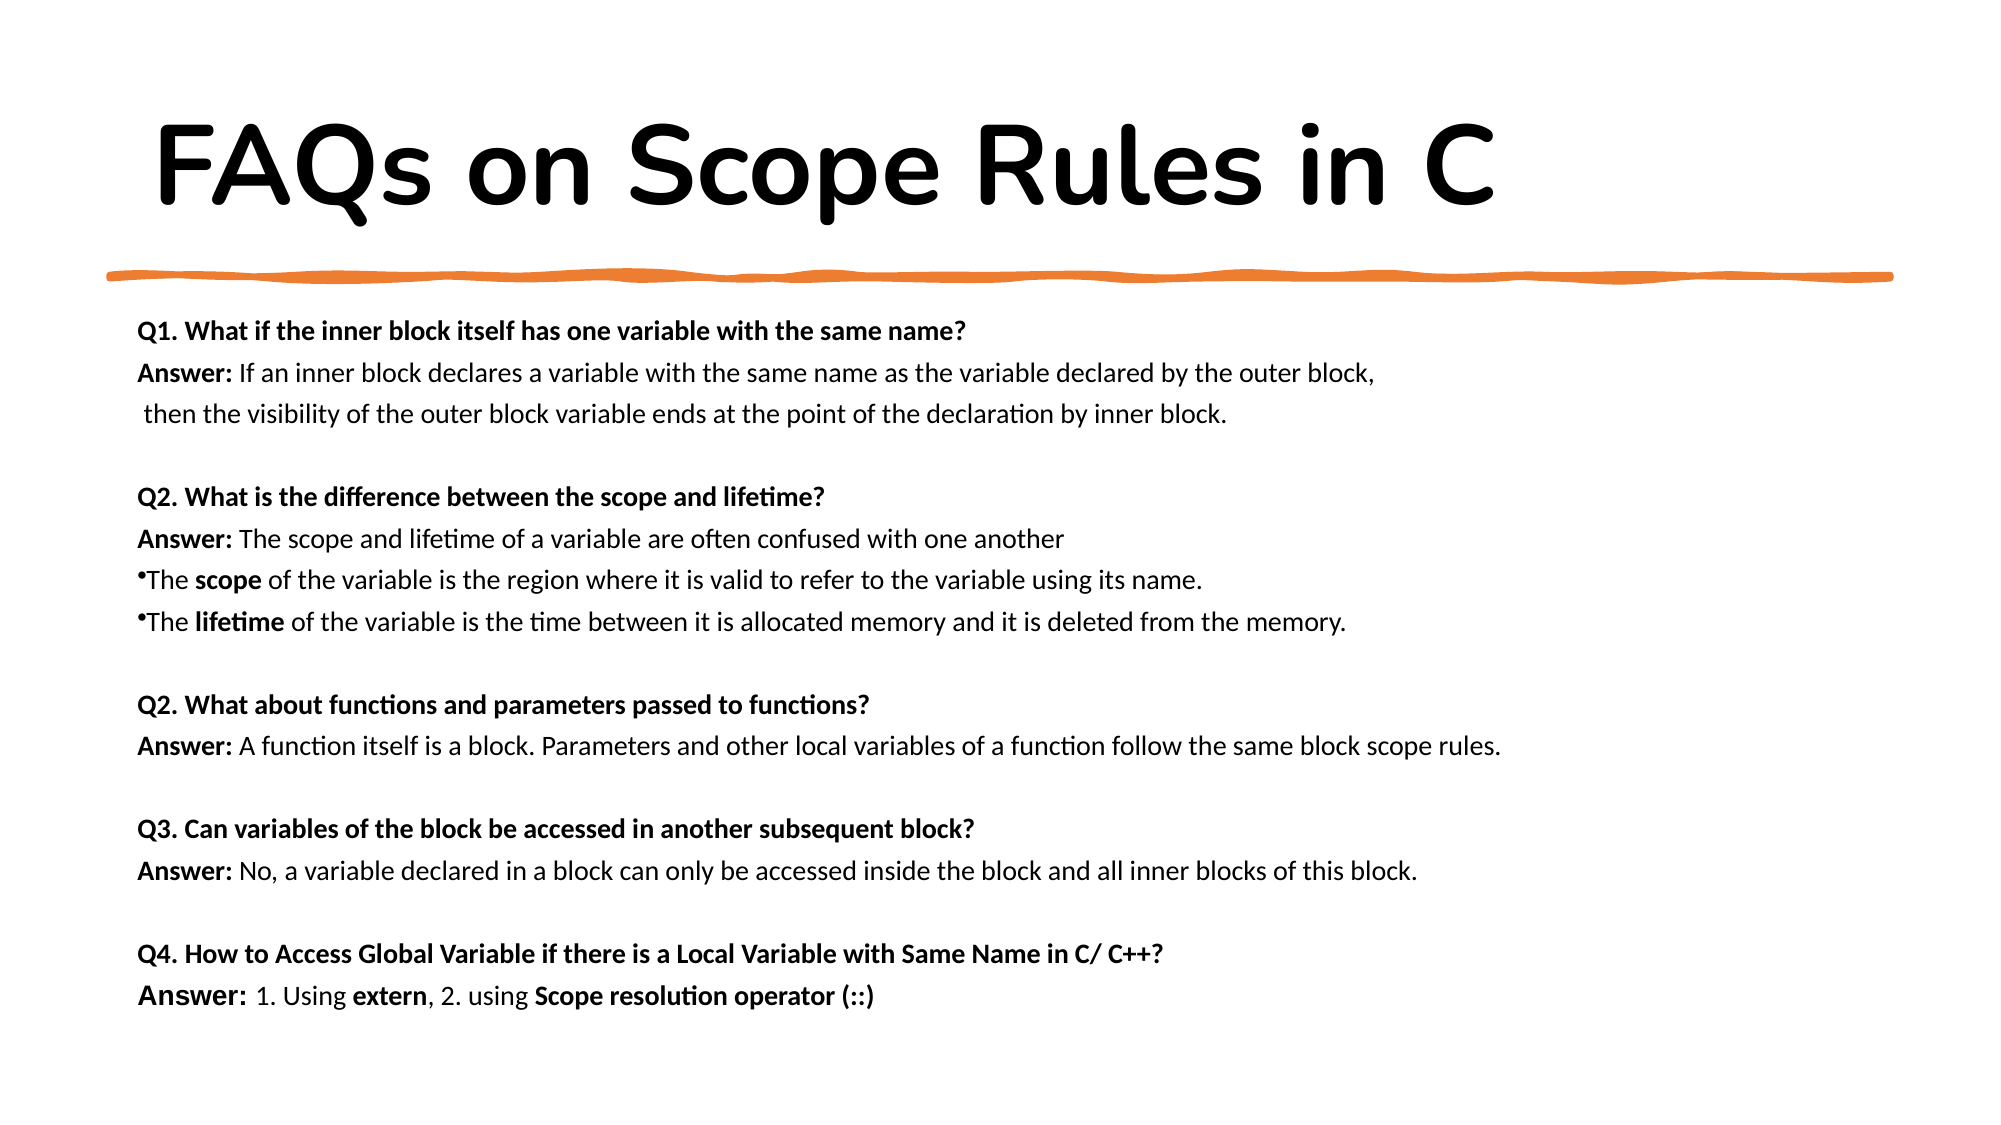

# FAQs on Scope Rules in C

Q1. What if the inner block itself has one variable with the same name?
Answer: If an inner block declares a variable with the same name as the variable declared by the outer block,
 then the visibility of the outer block variable ends at the point of the declaration by inner block.

Q2. What is the difference between the scope and lifetime?
Answer: The scope and lifetime of a variable are often confused with one another
The scope of the variable is the region where it is valid to refer to the variable using its name.
The lifetime of the variable is the time between it is allocated memory and it is deleted from the memory.

Q2. What about functions and parameters passed to functions?
Answer: A function itself is a block. Parameters and other local variables of a function follow the same block scope rules.

Q3. Can variables of the block be accessed in another subsequent block?
Answer: No, a variable declared in a block can only be accessed inside the block and all inner blocks of this block.

Q4. How to Access Global Variable if there is a Local Variable with Same Name in C/ C++?
Answer: 1. Using extern, 2. using Scope resolution operator (::)